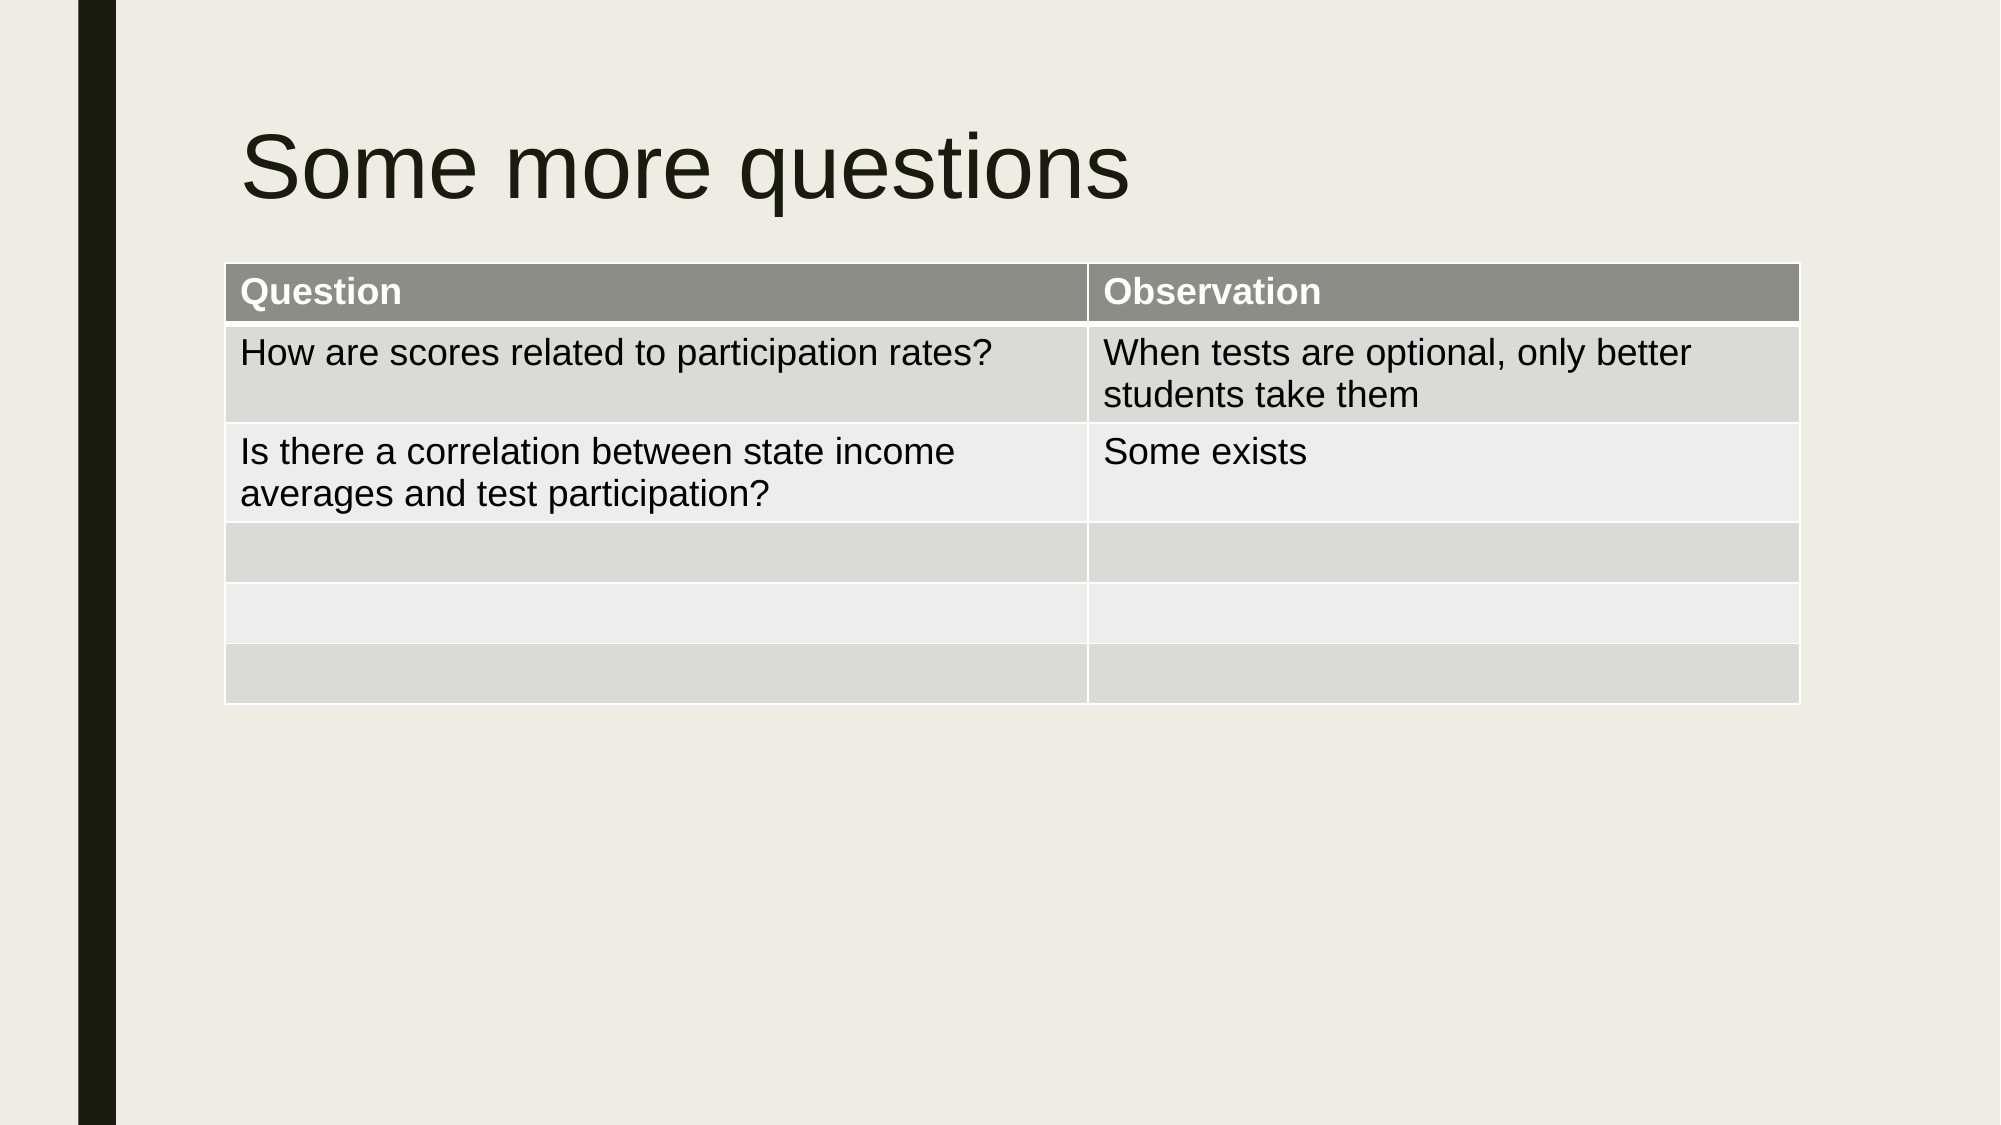

# Some more questions
| Question | Observation |
| --- | --- |
| How are scores related to participation rates? | When tests are optional, only better students take them |
| Is there a correlation between state income averages and test participation? | Some exists |
|  |  |
|  |  |
|  |  |